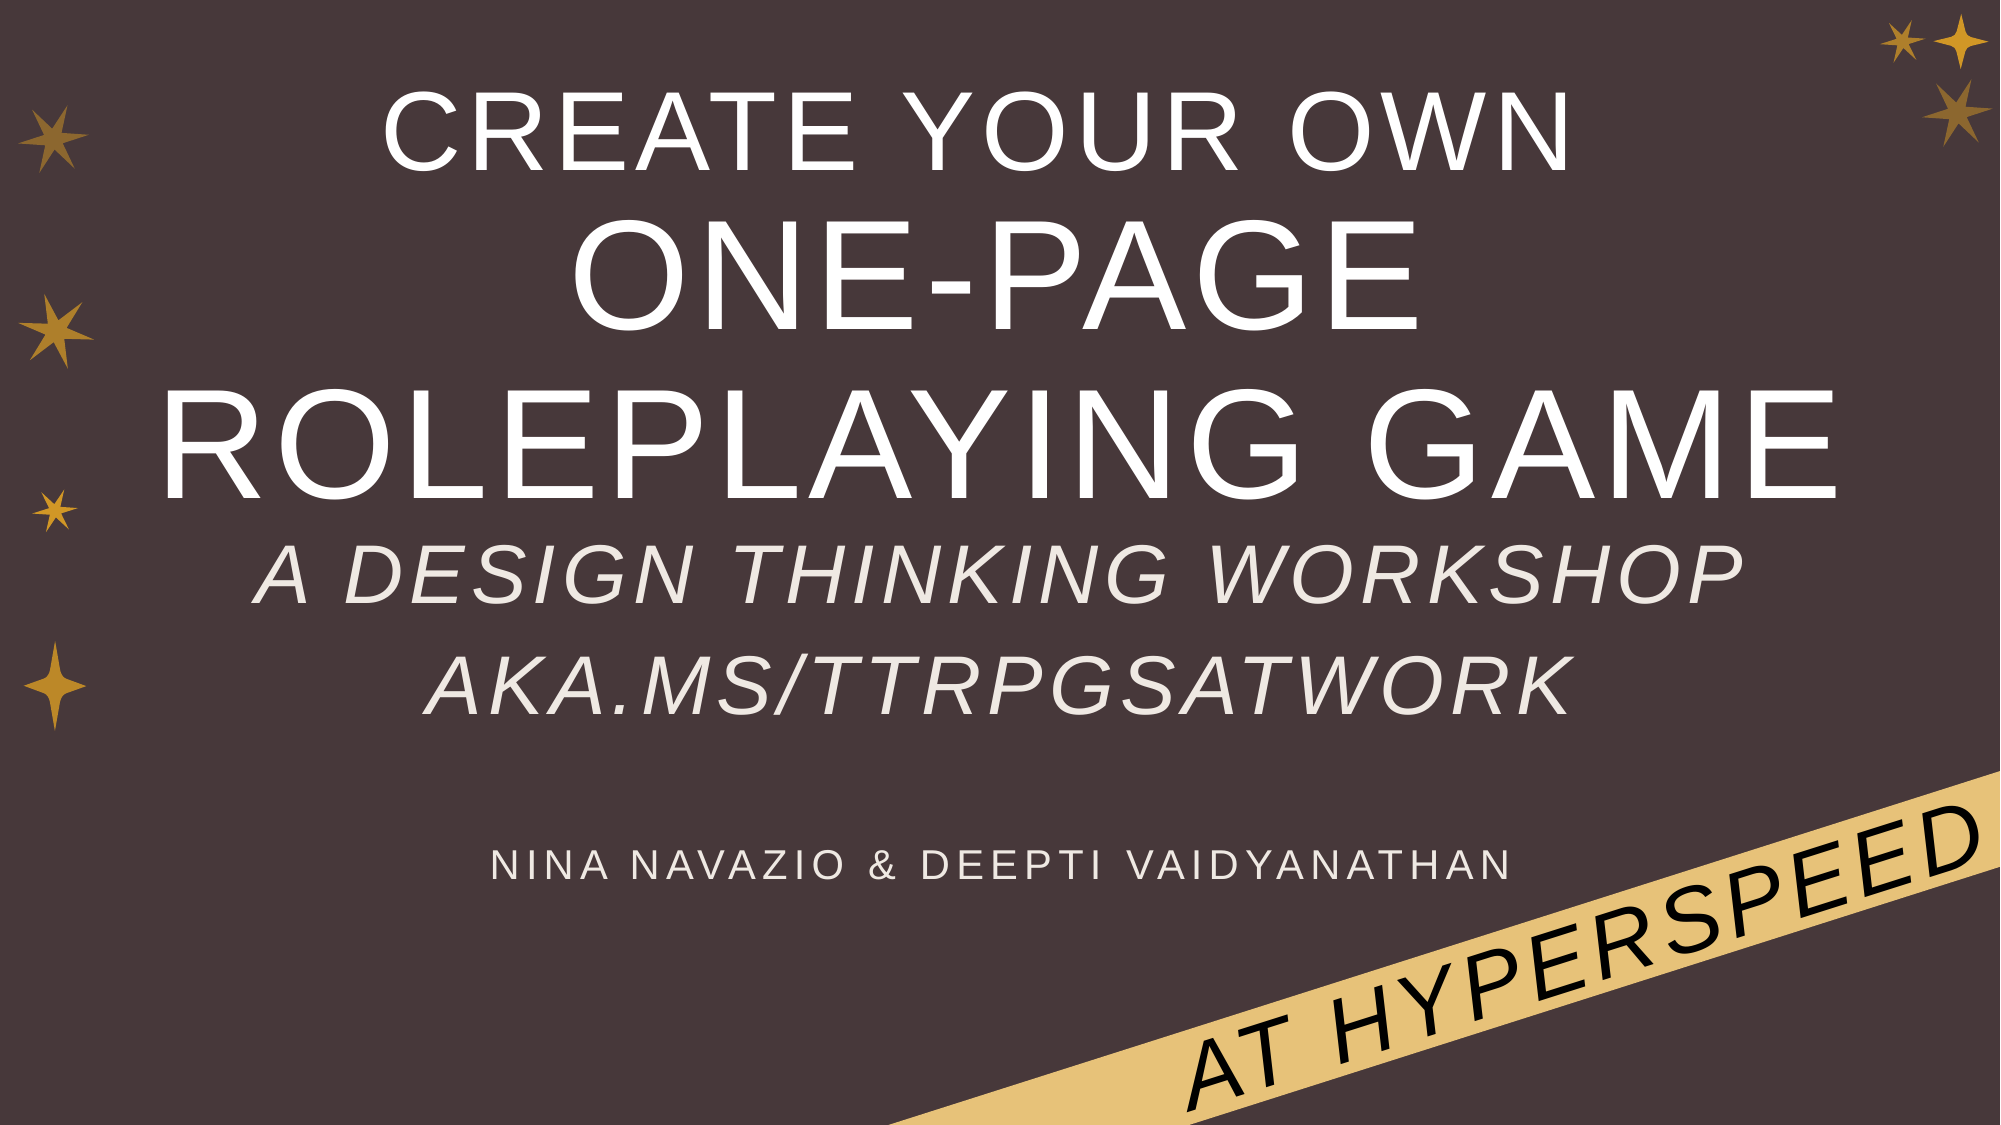

# Create your own one-page Roleplaying game
A DESIGN THINKING WORKSHOP
Aka.ms/ttrpgsatwork
Nina NAVAZIO & Deepti Vaidyanathan
AT HYPERSPEED